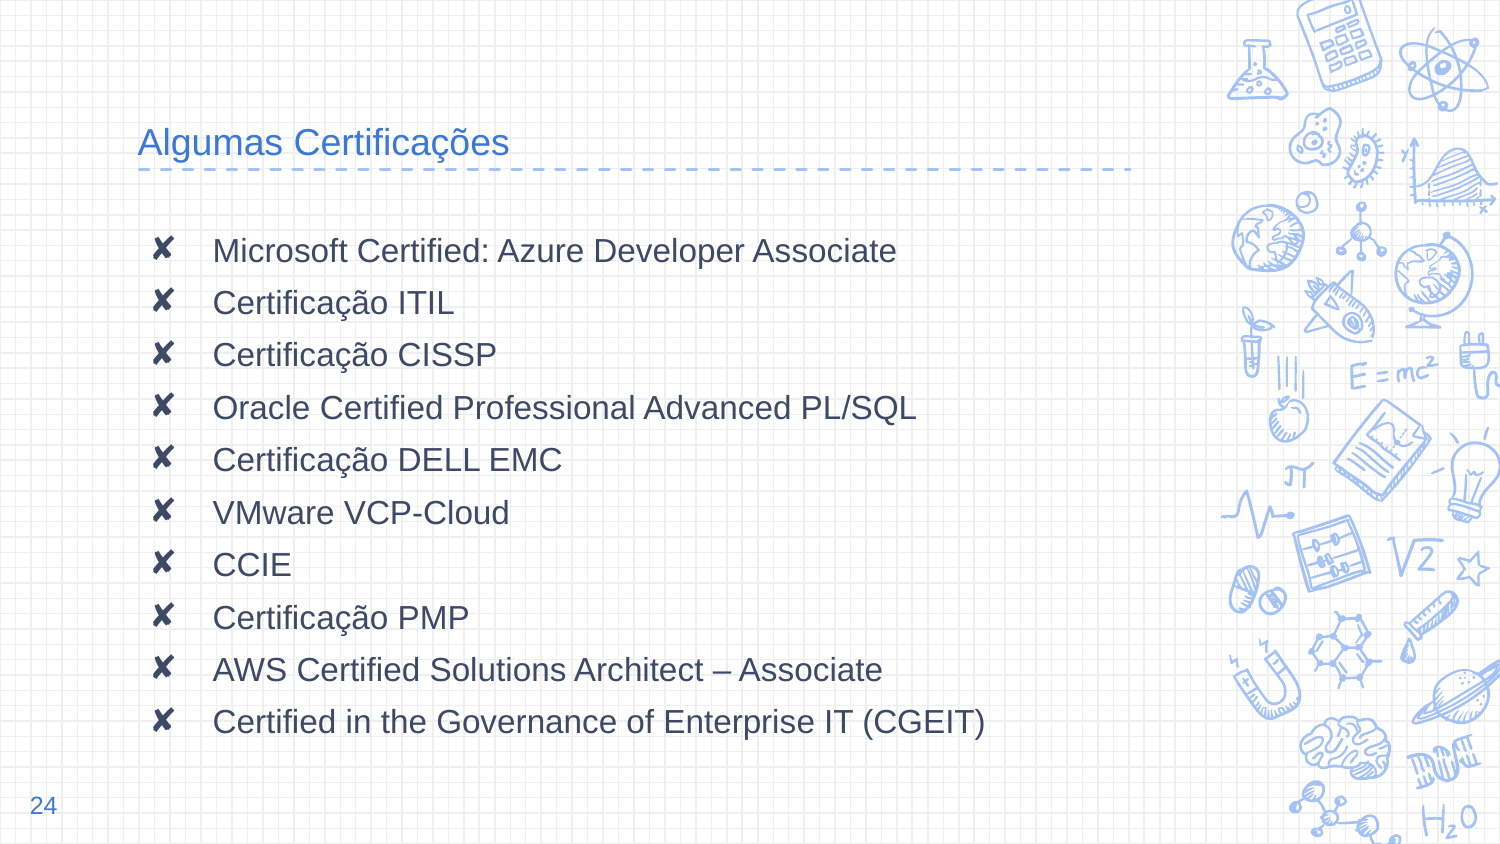

# Algumas Certificações
Microsoft Certified: Azure Developer Associate
Certificação ITIL
Certificação CISSP
Oracle Certified Professional Advanced PL/SQL
Certificação DELL EMC
VMware VCP-Cloud
CCIE
Certificação PMP
AWS Certified Solutions Architect – Associate
Certified in the Governance of Enterprise IT (CGEIT)

24